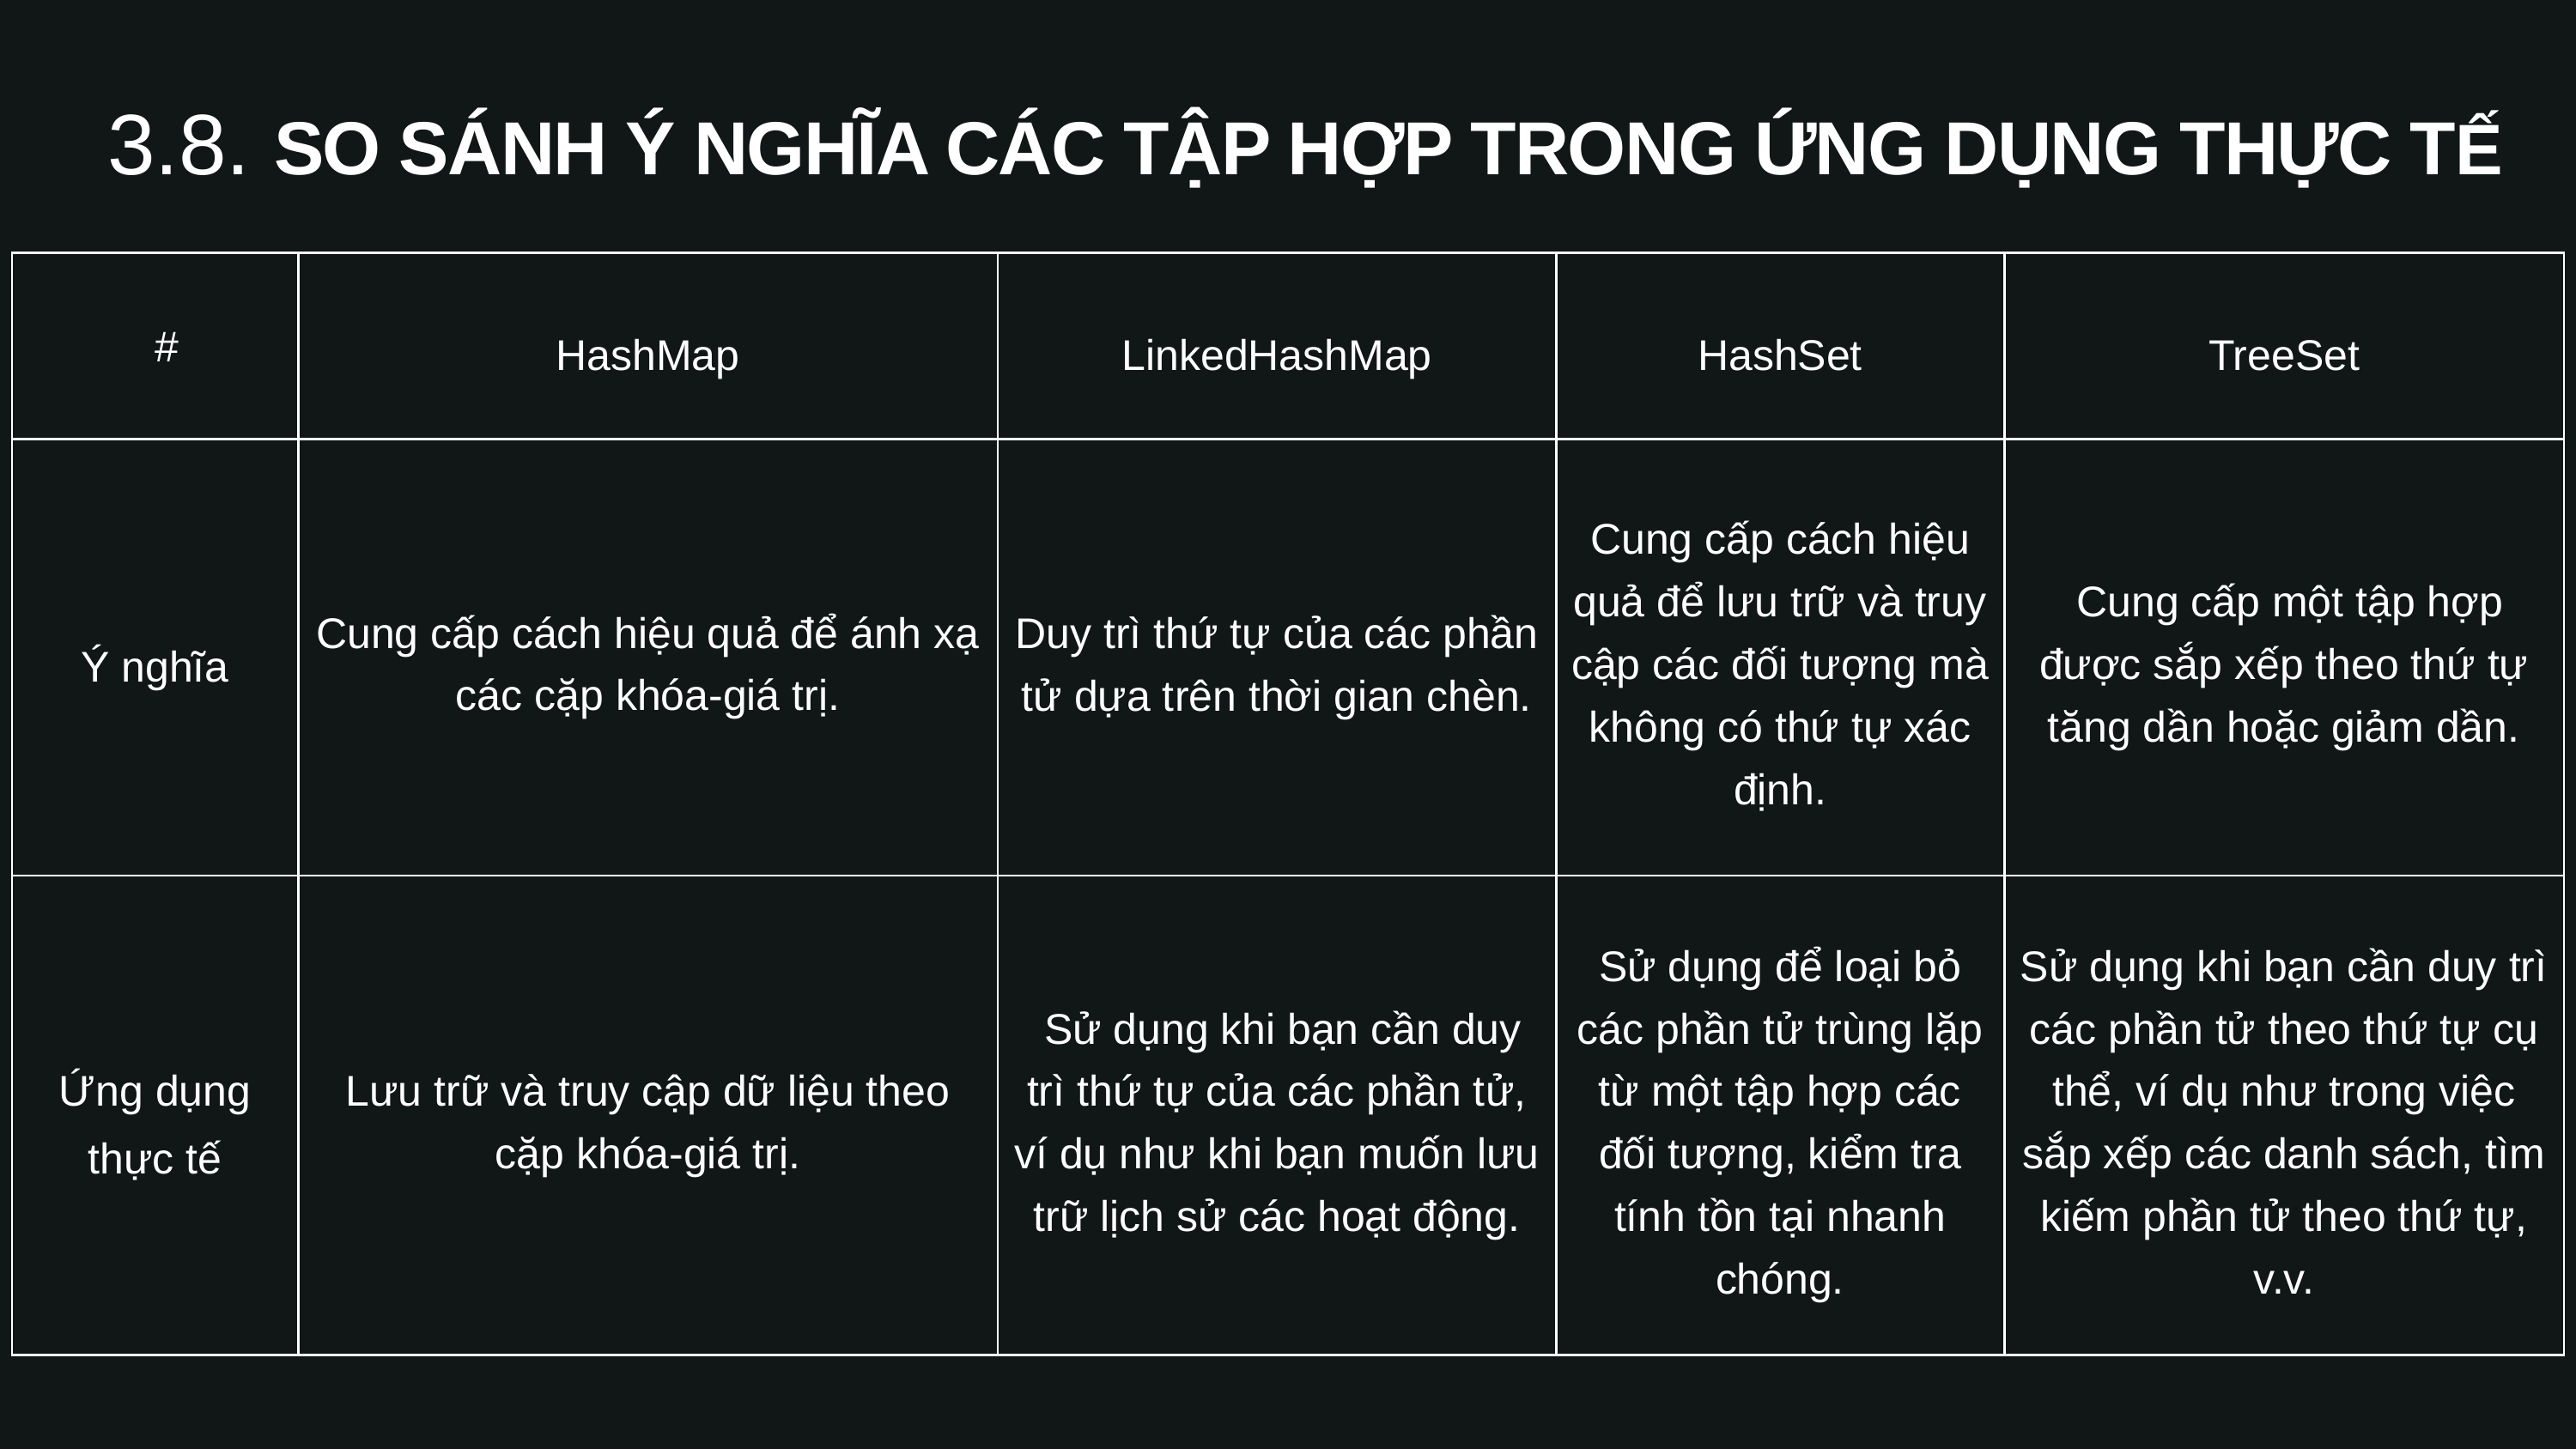

3.8. SO SÁNH Ý NGHĨA CÁC TẬP HỢP TRONG ỨNG DỤNG THỰC TẾ

| # | HashMap | LinkedHashMap | HashSet | TreeSet |
| --- | --- | --- | --- | --- |
| Ý nghĩa | Cung cấp cách hiệu quả để ánh xạ các cặp khóa-giá trị. | Duy trì thứ tự của các phần tử dựa trên thời gian chèn. | Cung cấp cách hiệu quả để lưu trữ và truy cập các đối tượng mà không có thứ tự xác định. | Cung cấp một tập hợp được sắp xếp theo thứ tự tăng dần hoặc giảm dần. |
| Ứng dụng thực tế | Lưu trữ và truy cập dữ liệu theo cặp khóa-giá trị. | Sử dụng khi bạn cần duy trì thứ tự của các phần tử, ví dụ như khi bạn muốn lưu trữ lịch sử các hoạt động. | Sử dụng để loại bỏ các phần tử trùng lặp từ một tập hợp các đối tượng, kiểm tra tính tồn tại nhanh chóng. | Sử dụng khi bạn cần duy trì các phần tử theo thứ tự cụ thể, ví dụ như trong việc sắp xếp các danh sách, tìm kiếm phần tử theo thứ tự, v.v. |